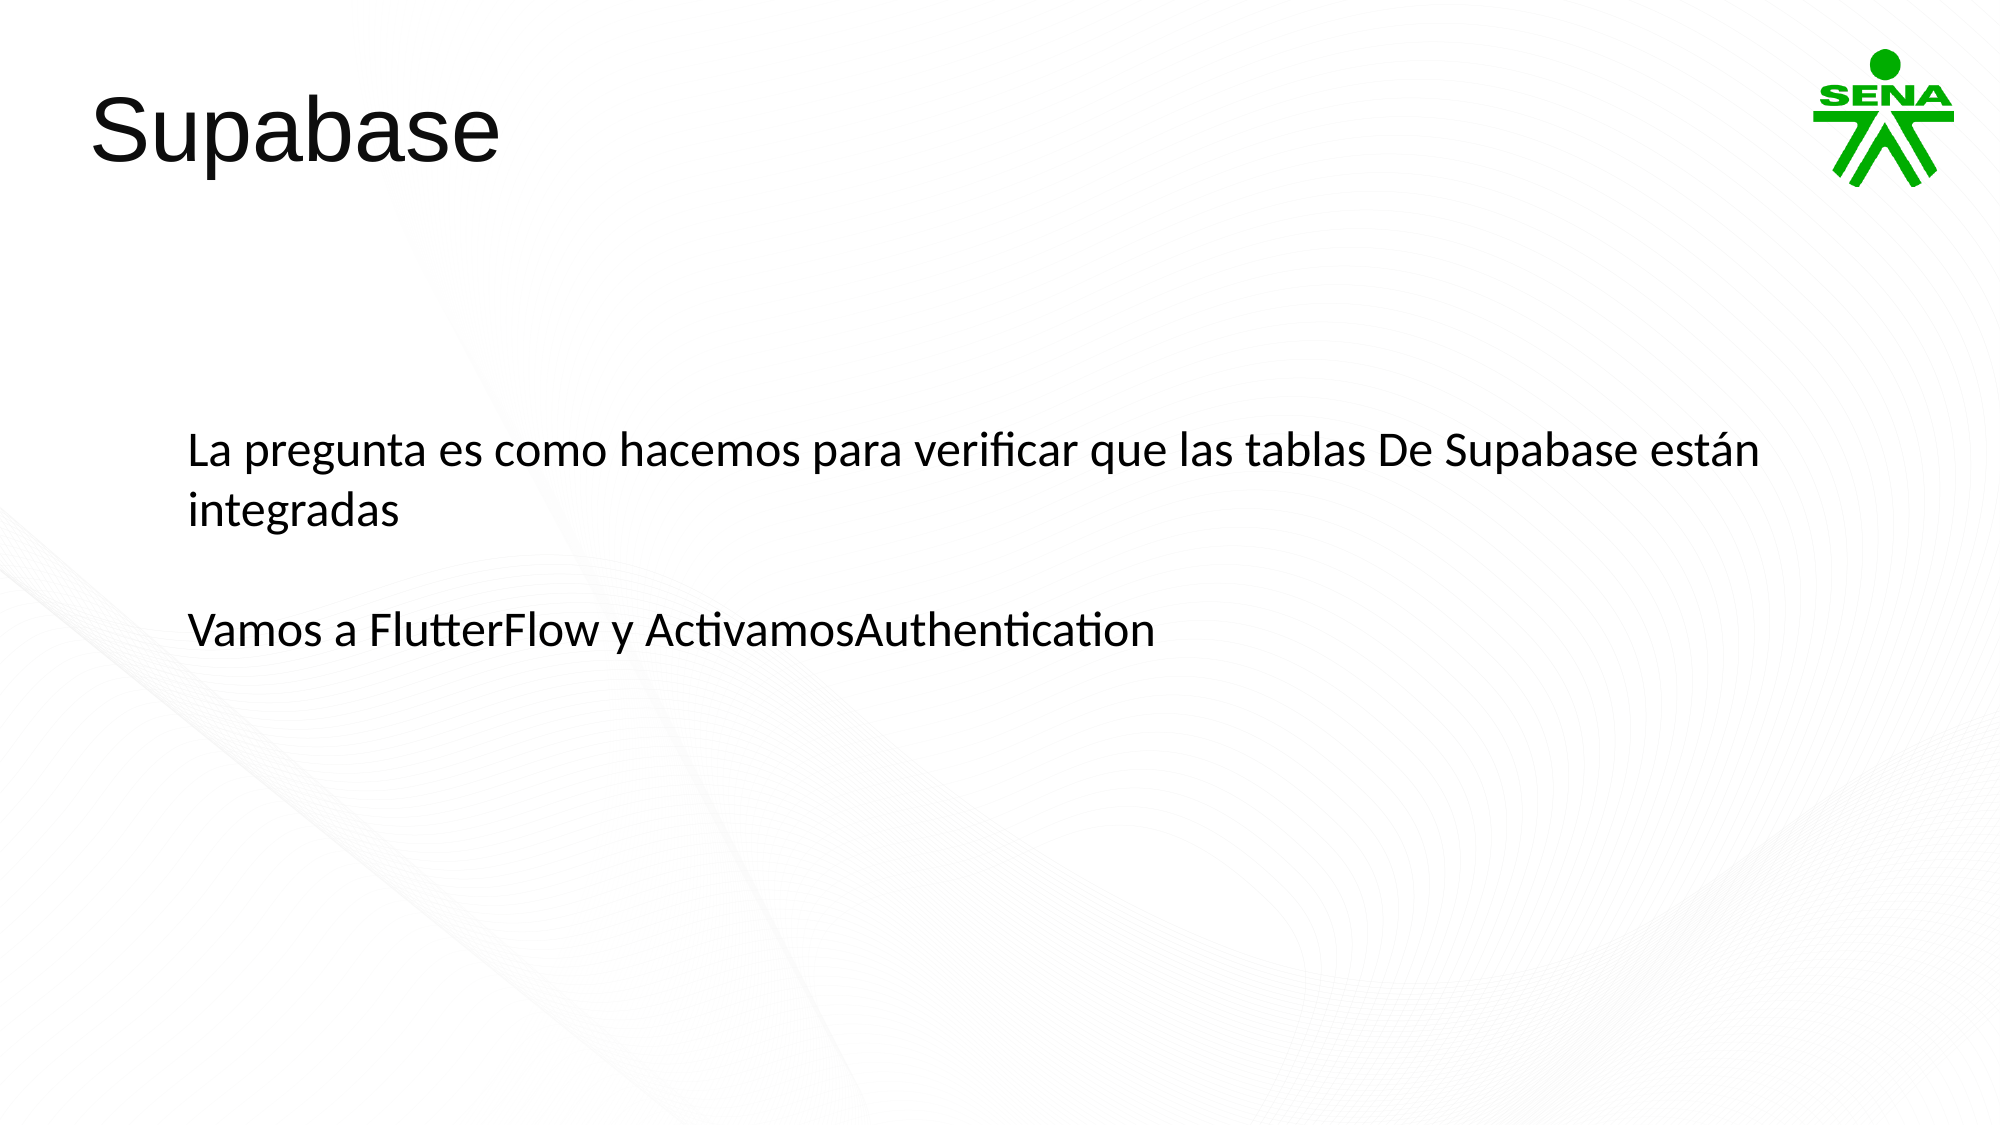

Supabase
La pregunta es como hacemos para verificar que las tablas De Supabase están integradas

Vamos a FlutterFlow y ActivamosAuthentication